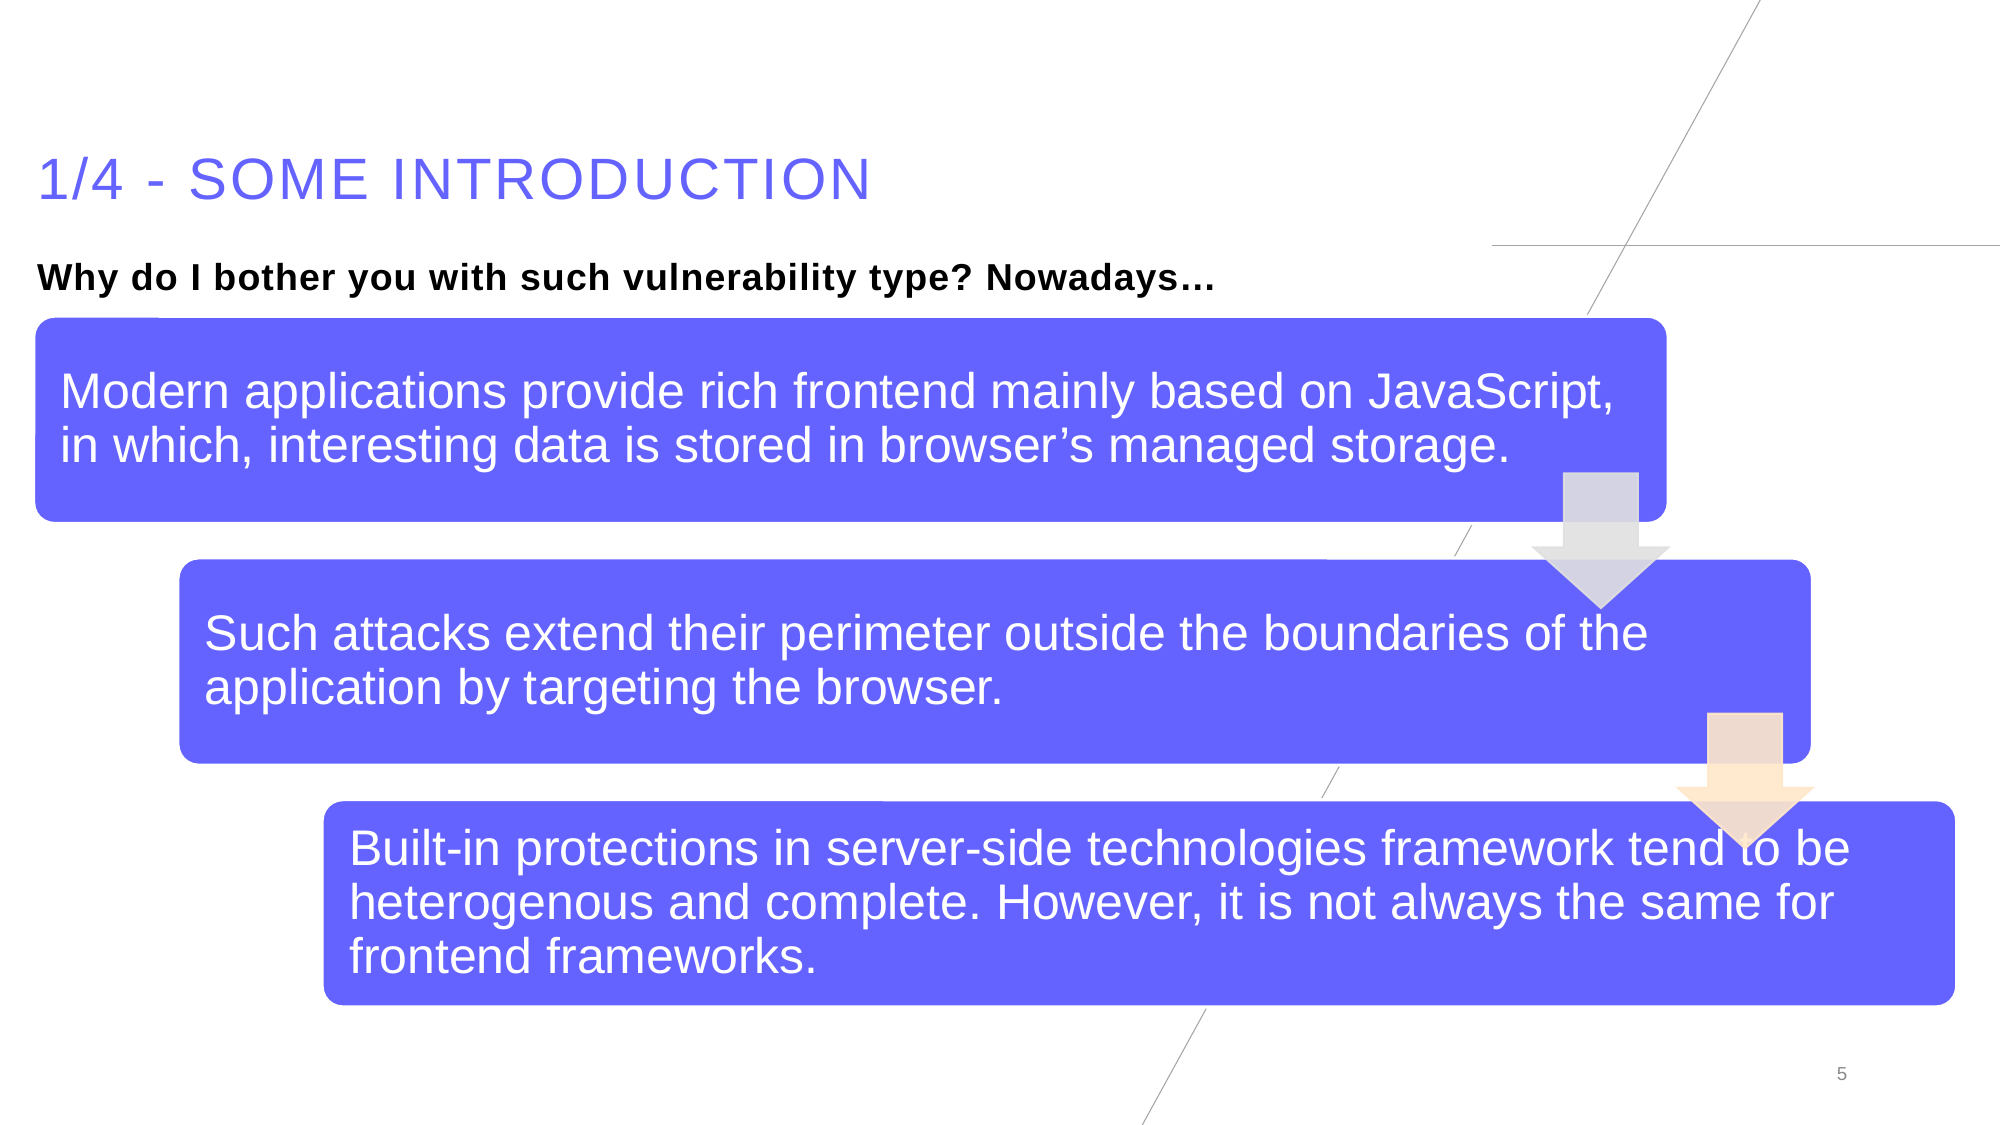

# 1/4 - Some introduction
Why do I bother you with such vulnerability type? Nowadays…

Modern applications provide rich frontend mainly based on JavaScript, in which, interesting data is stored in browser’s managed storage.
Such attacks extend their perimeter outside the boundaries of the application by targeting the browser.
Built-in protections in server-side technologies framework tend to be heterogenous and complete. However, it is not always the same for frontend frameworks.

5